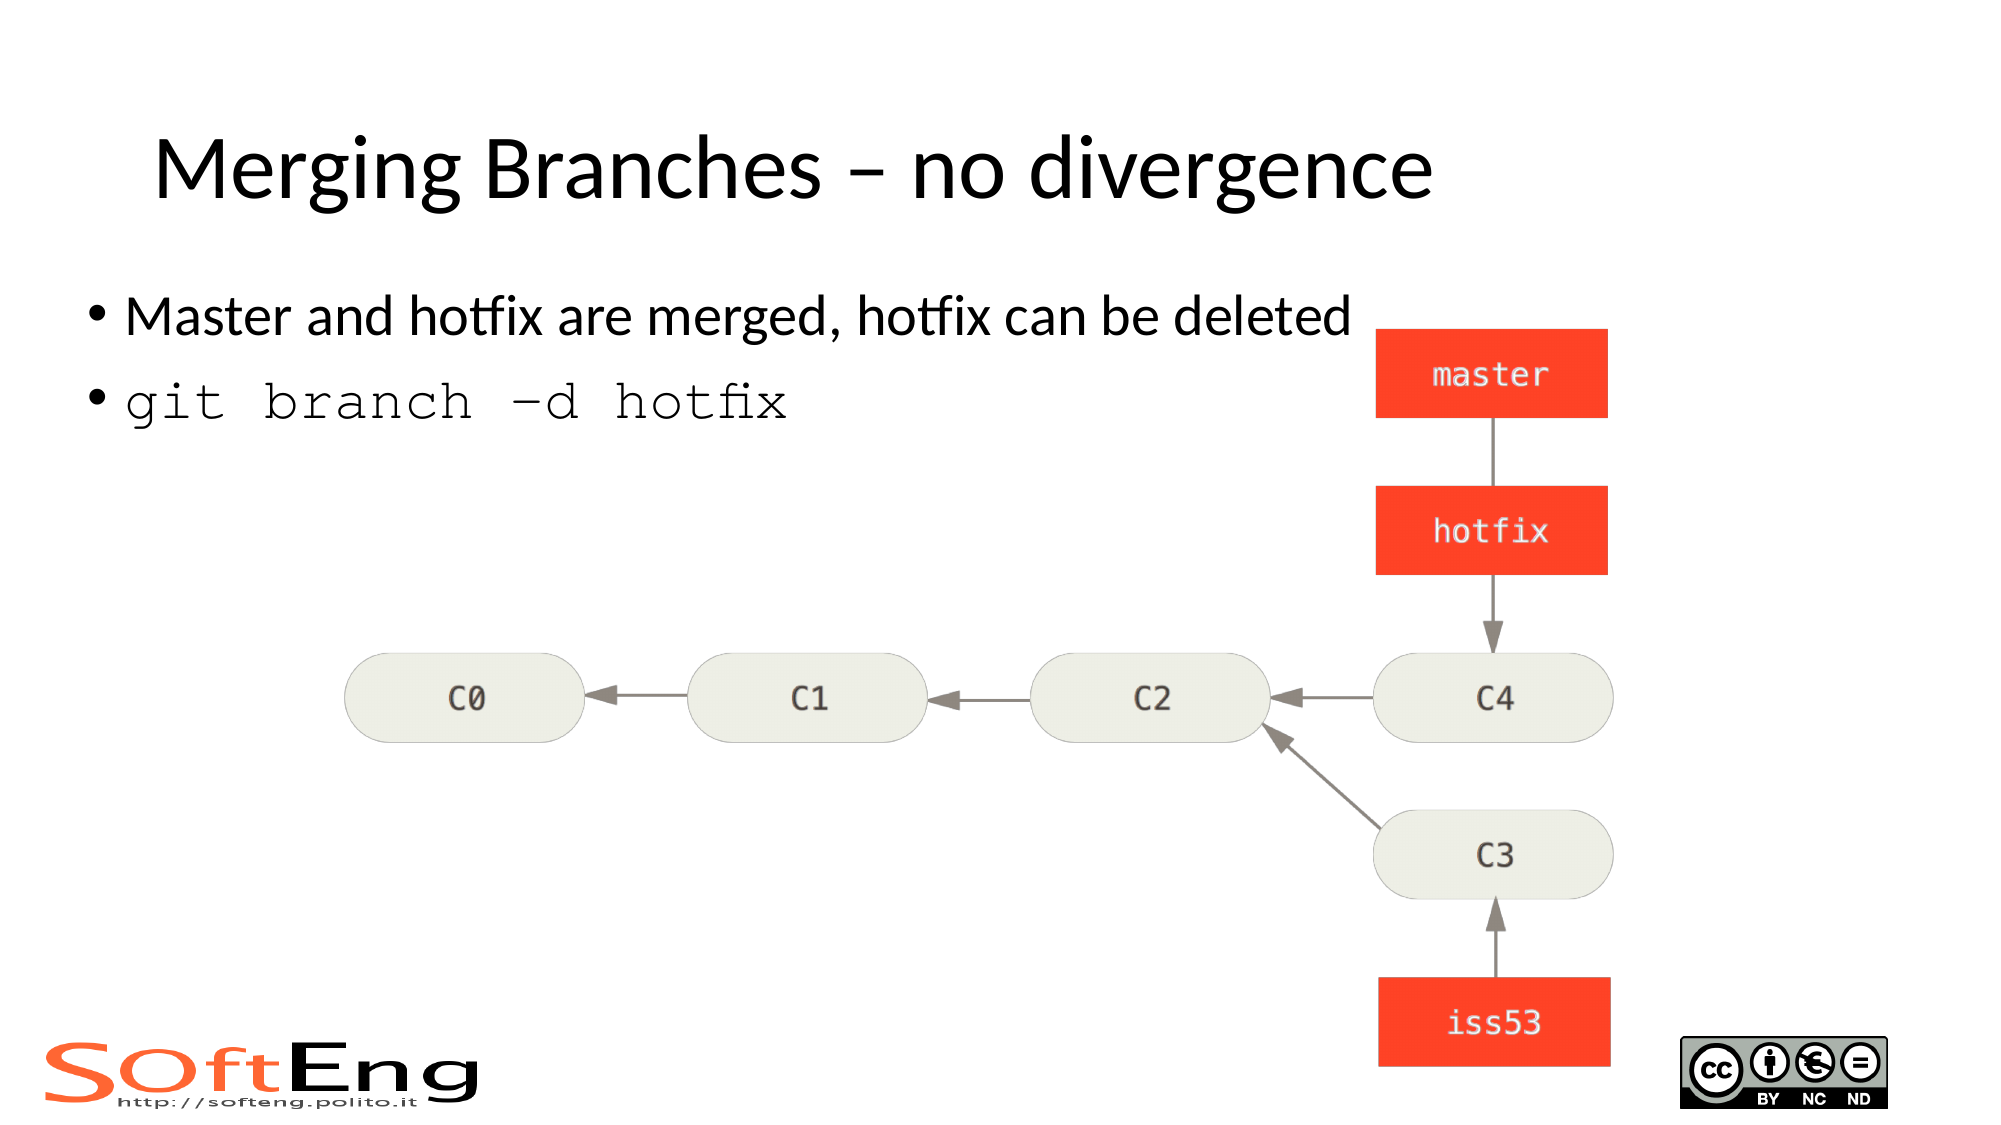

# Merging Branches – no divergence
Master and hotfix are merged, hotfix can be deleted
git branch –d hotfix